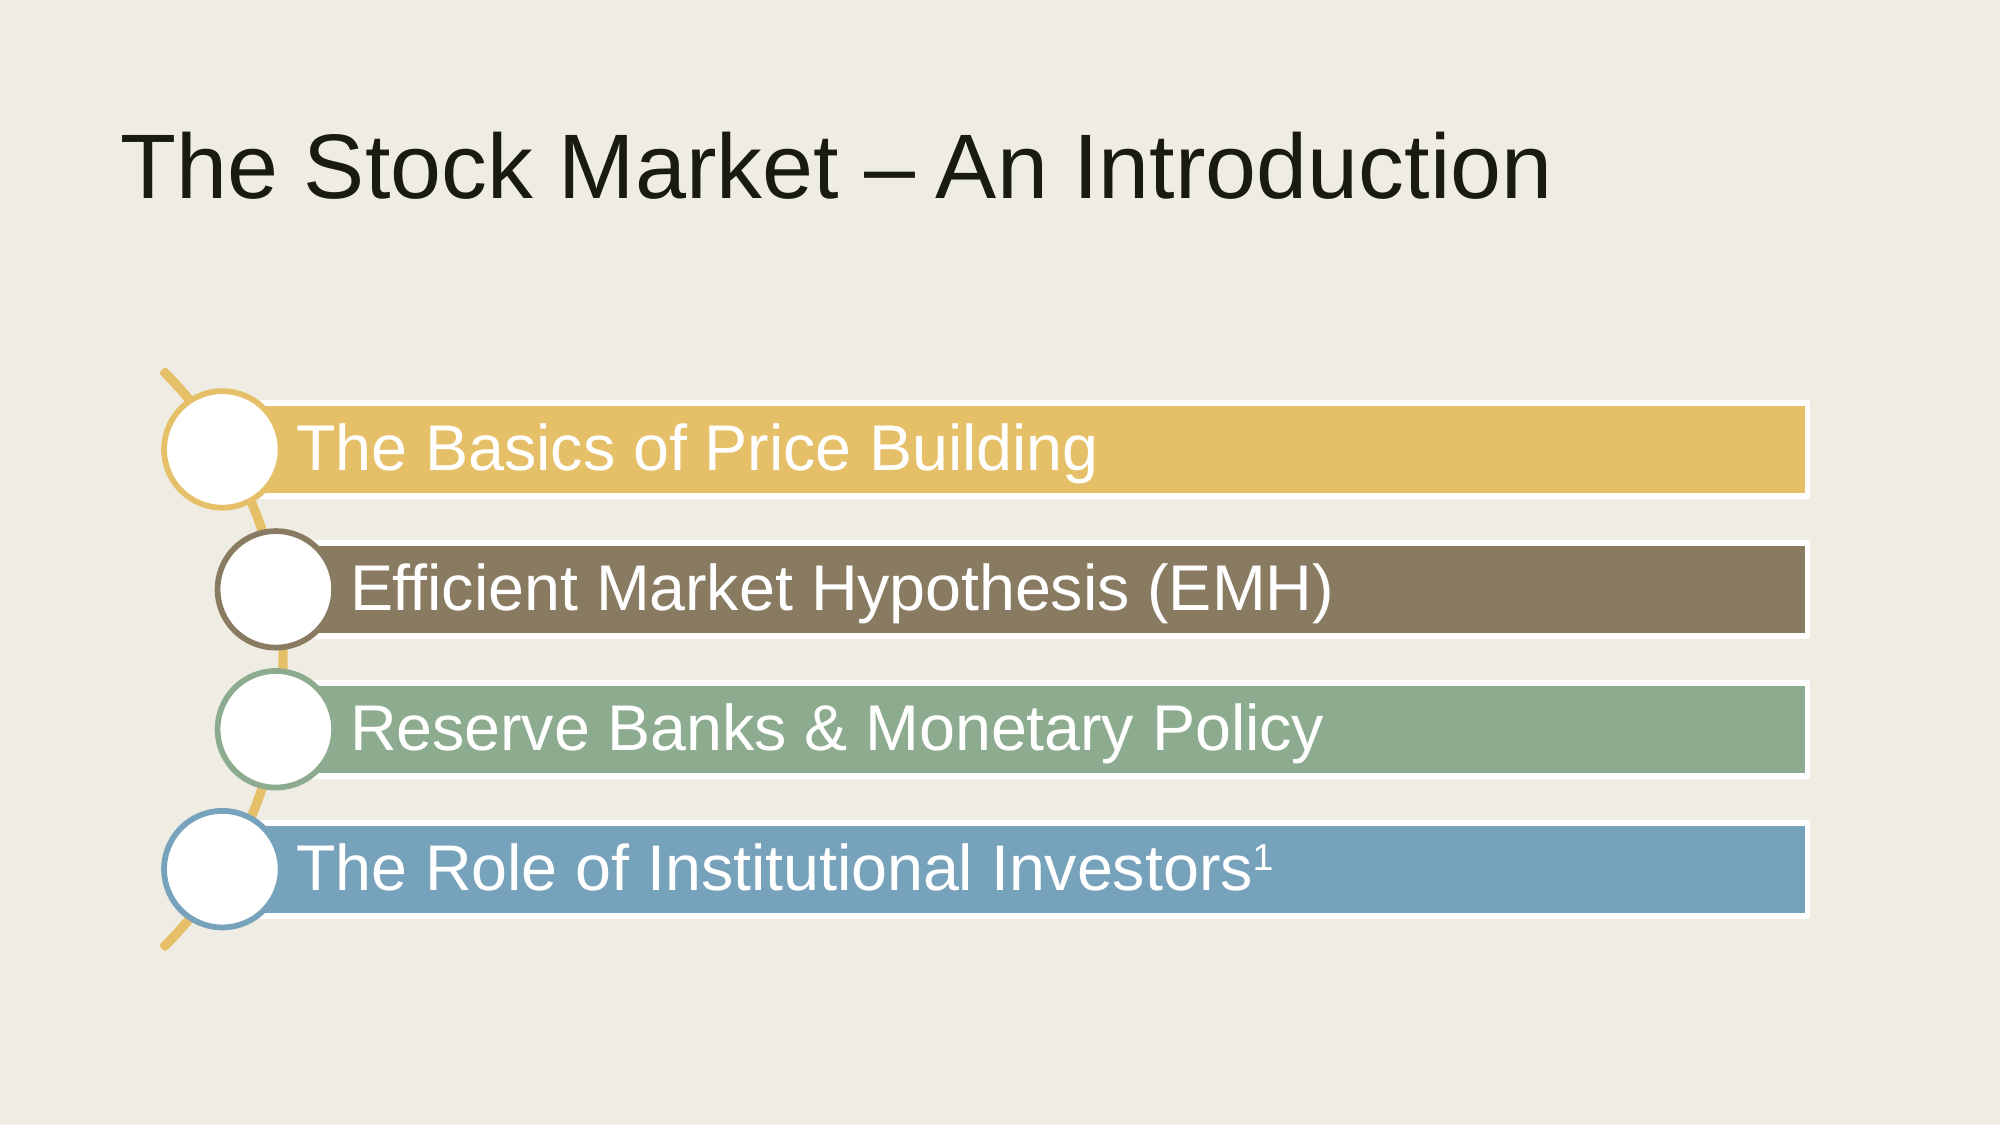

# The Stock Market – An Introduction
The Basics of Price Building
Efficient Market Hypothesis (EMH)
Reserve Banks & Monetary Policy
The Role of Institutional Investors1